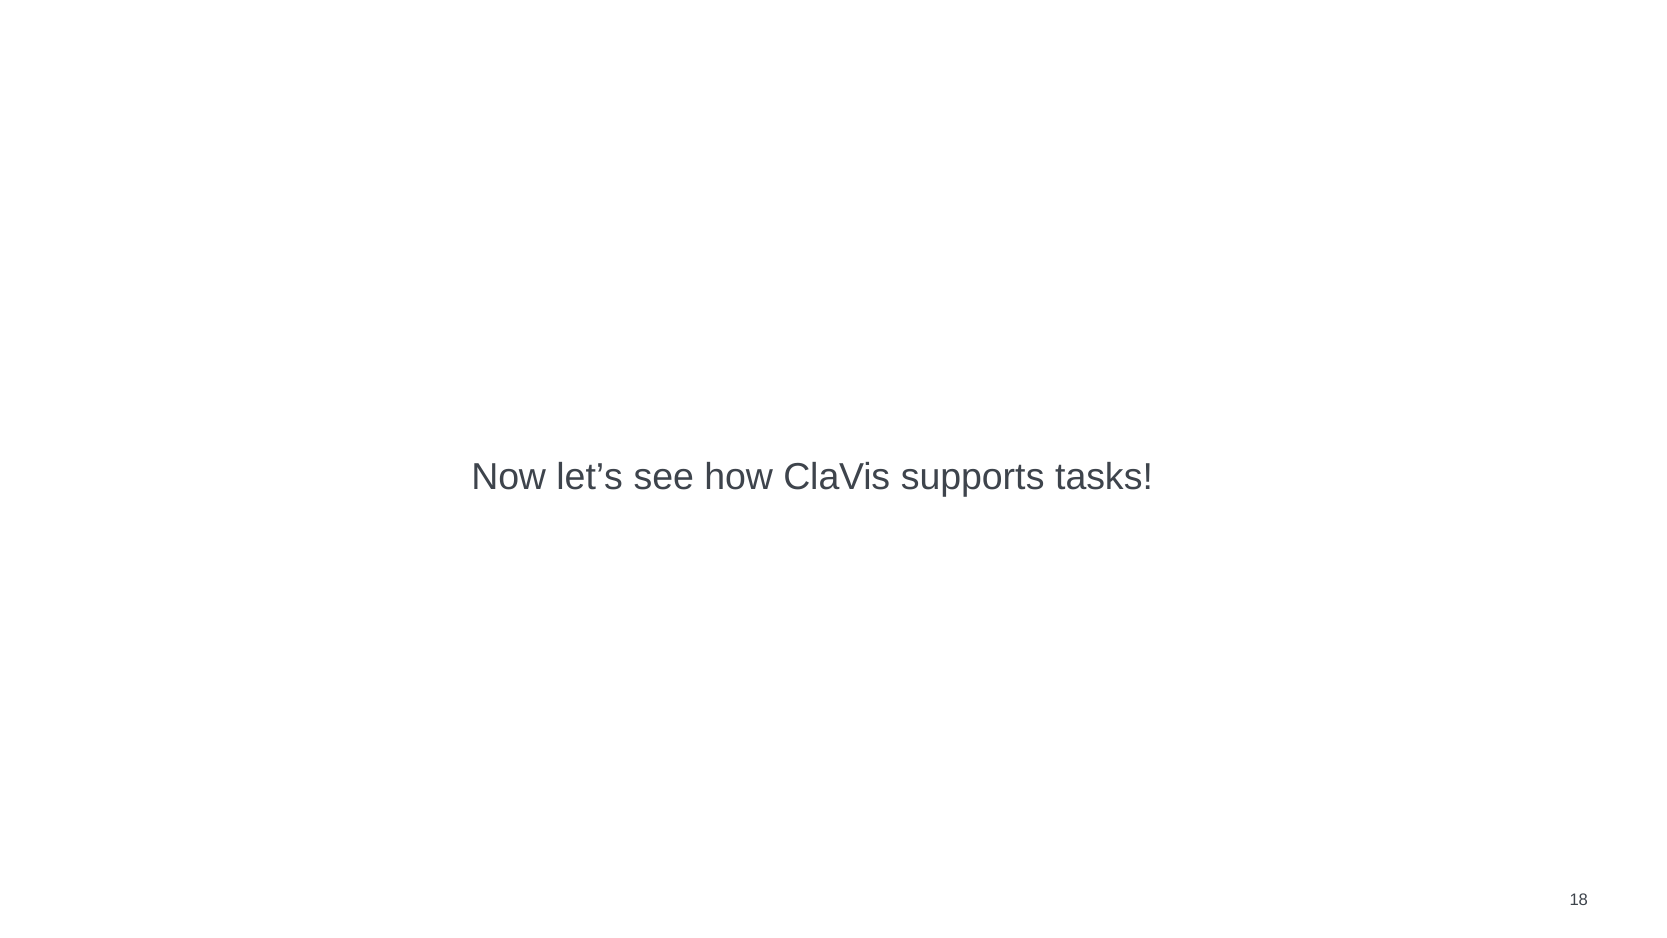

Now let’s see how ClaVis supports tasks!

18